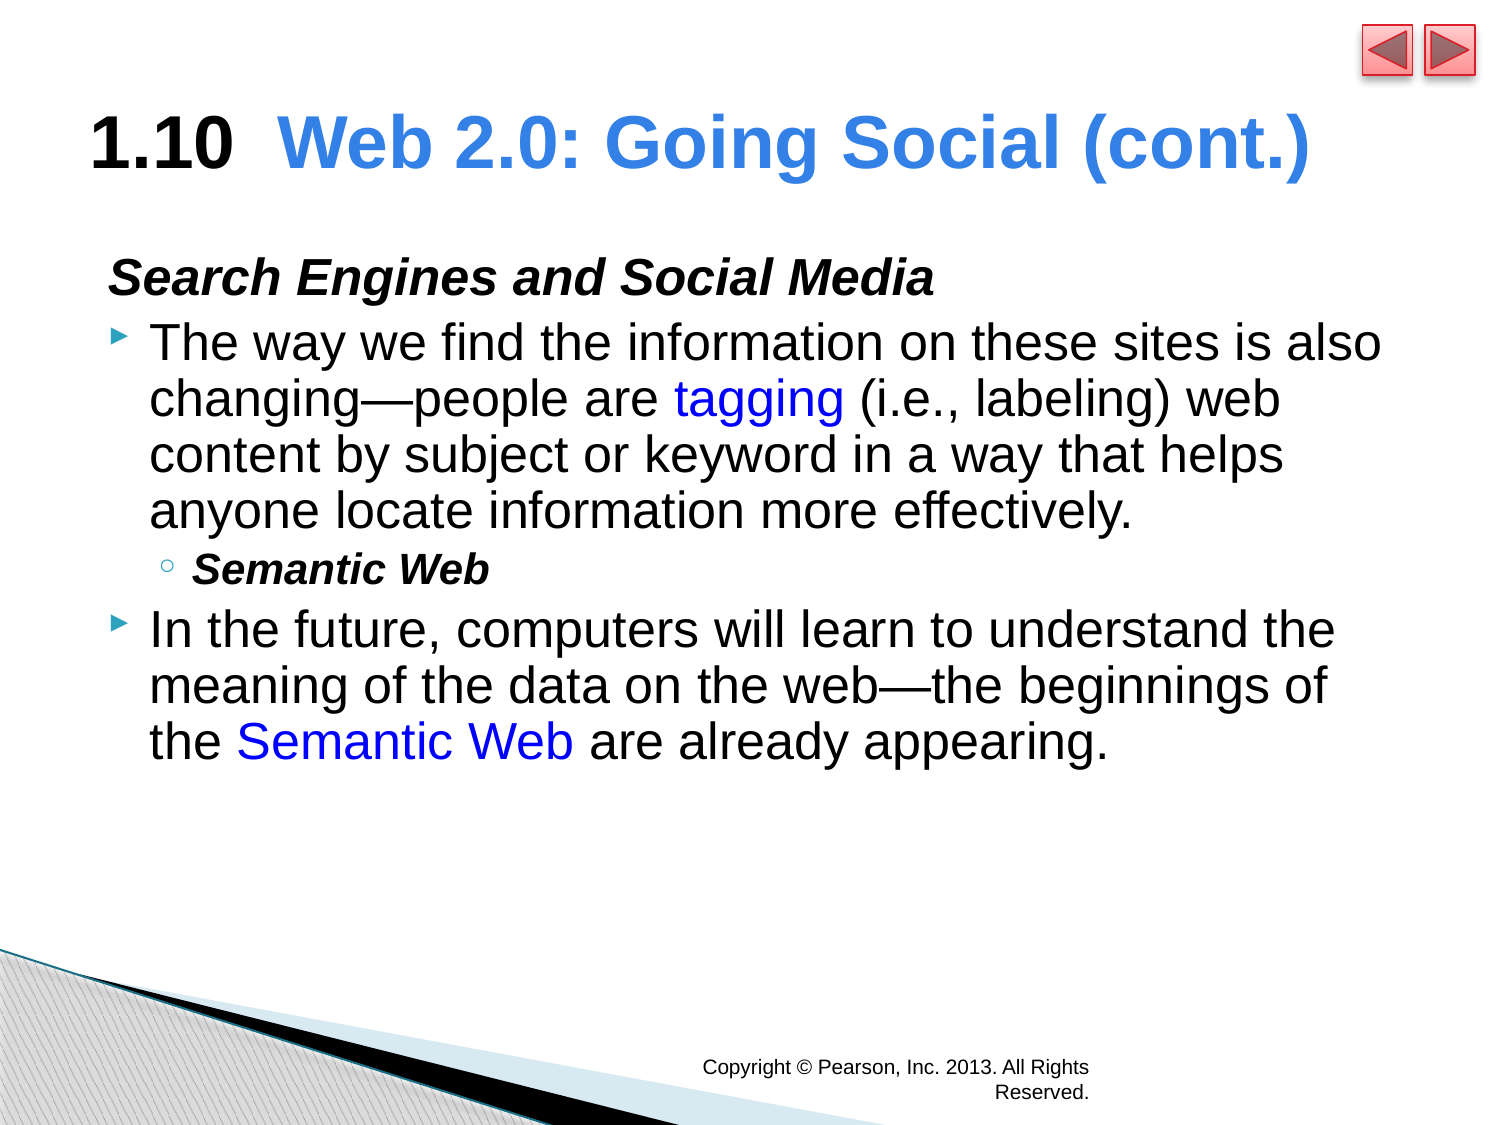

# 1.10  Web 2.0: Going Social (cont.)
Search Engines and Social Media
The way we find the information on these sites is also changing—people are tagging (i.e., labeling) web content by subject or keyword in a way that helps anyone locate information more effectively.
Semantic Web
In the future, computers will learn to understand the meaning of the data on the web—the beginnings of the Semantic Web are already appearing.
Copyright © Pearson, Inc. 2013. All Rights Reserved.